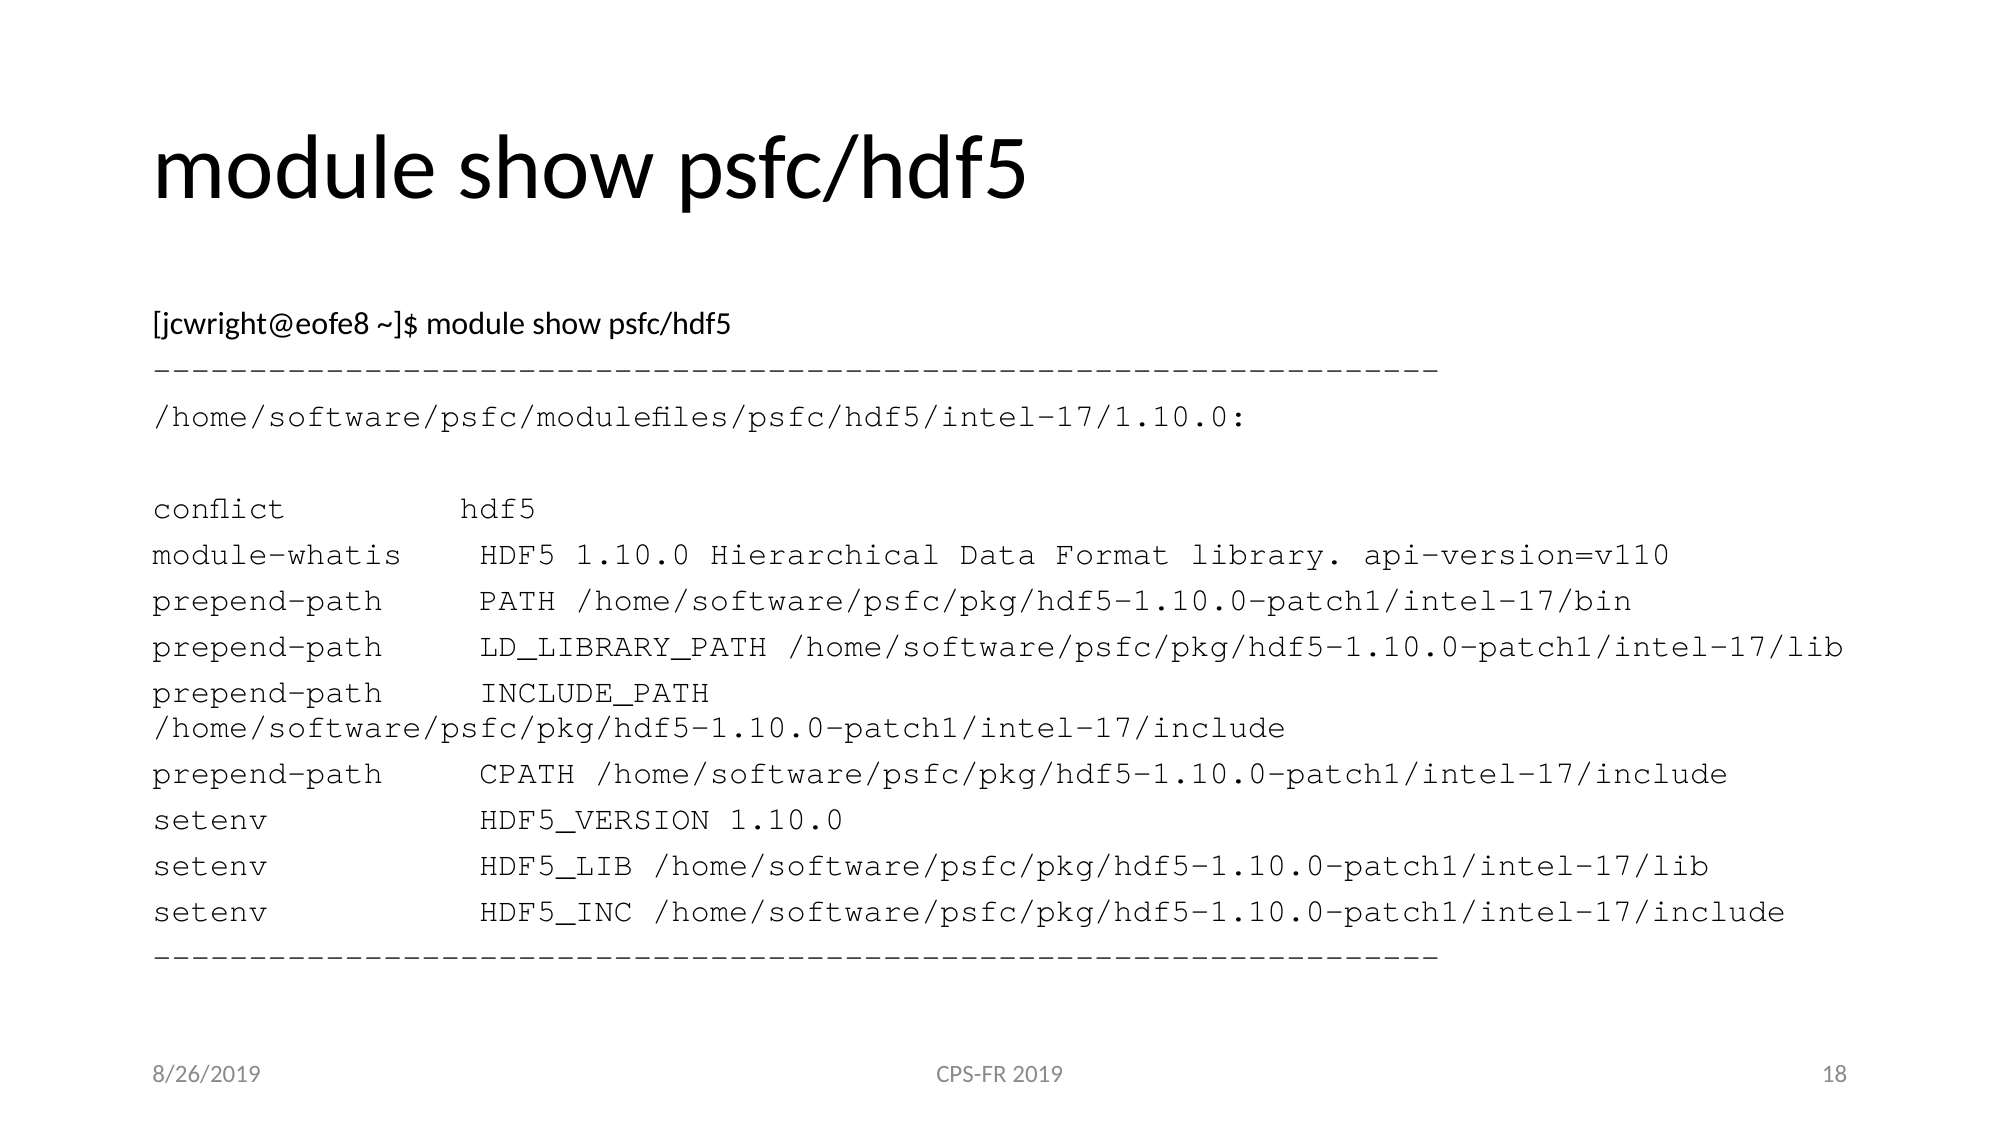

# module show psfc/hdf5
[jcwright@eofe8 ~]$ module show psfc/hdf5
-------------------------------------------------------------------
/home/software/psfc/modulefiles/psfc/hdf5/intel-17/1.10.0:

conflict         hdf5
module-whatis    HDF5 1.10.0 Hierarchical Data Format library. api-version=v110
prepend-path     PATH /home/software/psfc/pkg/hdf5-1.10.0-patch1/intel-17/bin
prepend-path     LD_LIBRARY_PATH /home/software/psfc/pkg/hdf5-1.10.0-patch1/intel-17/lib
prepend-path     INCLUDE_PATH /home/software/psfc/pkg/hdf5-1.10.0-patch1/intel-17/include
prepend-path     CPATH /home/software/psfc/pkg/hdf5-1.10.0-patch1/intel-17/include
setenv           HDF5_VERSION 1.10.0
setenv           HDF5_LIB /home/software/psfc/pkg/hdf5-1.10.0-patch1/intel-17/lib
setenv           HDF5_INC /home/software/psfc/pkg/hdf5-1.10.0-patch1/intel-17/include
-------------------------------------------------------------------

8/26/2019
CPS-FR 2019
18